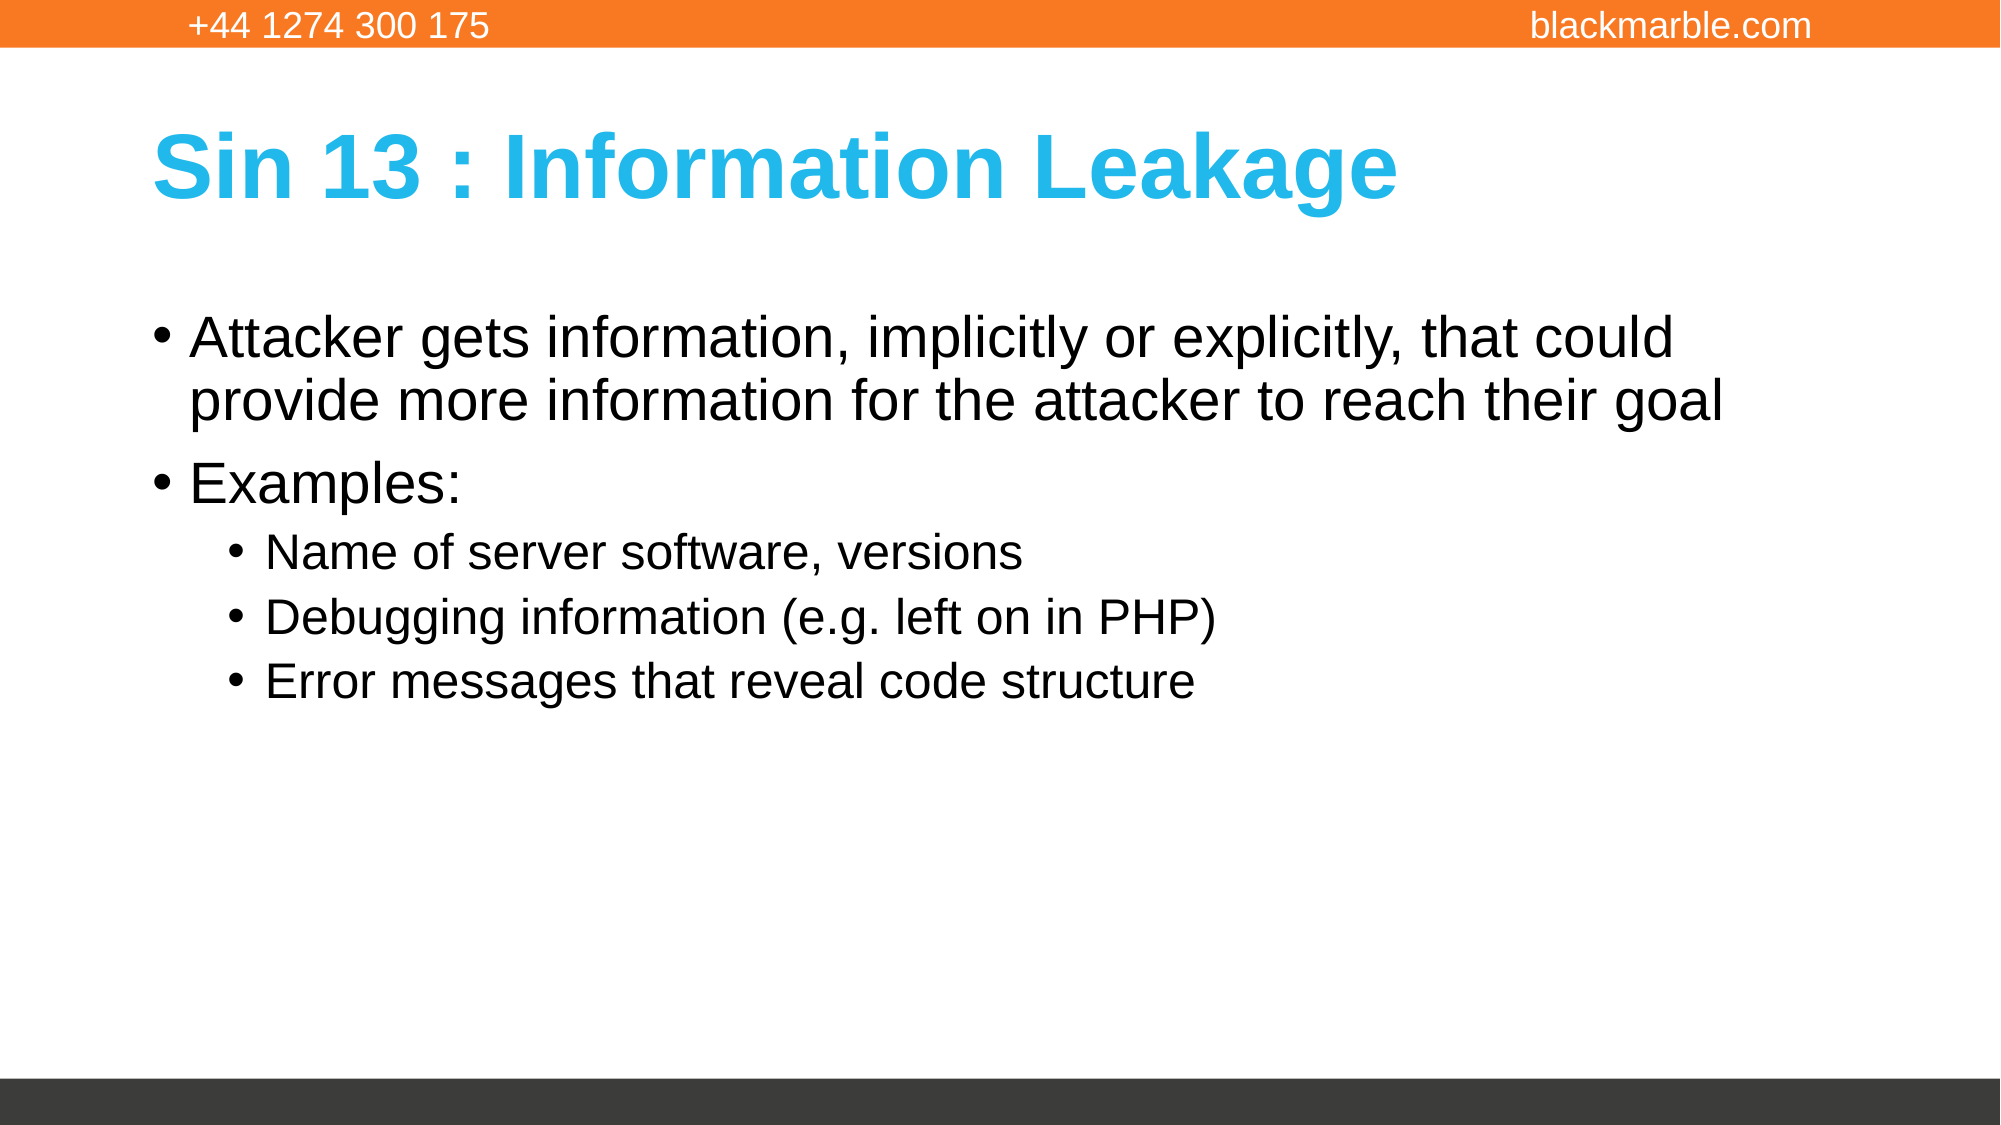

# Sin 13 : Information Leakage
Attacker gets information, implicitly or explicitly, that could provide more information for the attacker to reach their goal
Examples:
Name of server software, versions
Debugging information (e.g. left on in PHP)
Error messages that reveal code structure